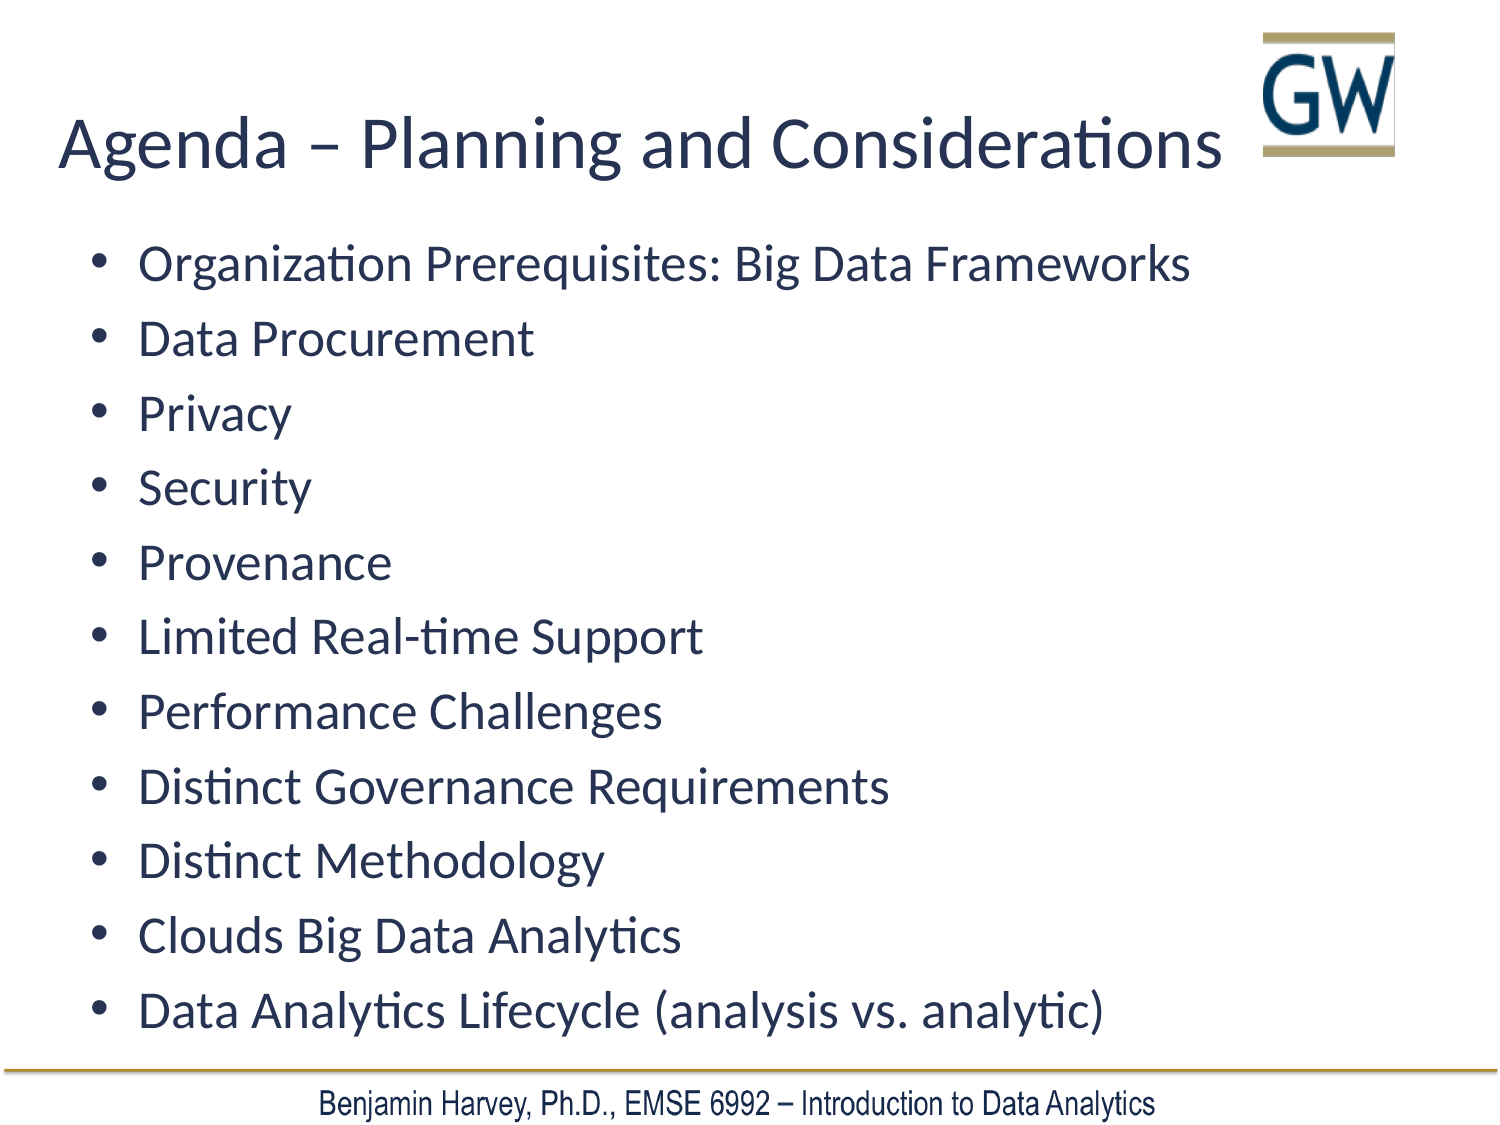

# Agenda – Planning and Considerations
Organization Prerequisites: Big Data Frameworks
Data Procurement
Privacy
Security
Provenance
Limited Real-time Support
Performance Challenges
Distinct Governance Requirements
Distinct Methodology
Clouds Big Data Analytics
Data Analytics Lifecycle (analysis vs. analytic)